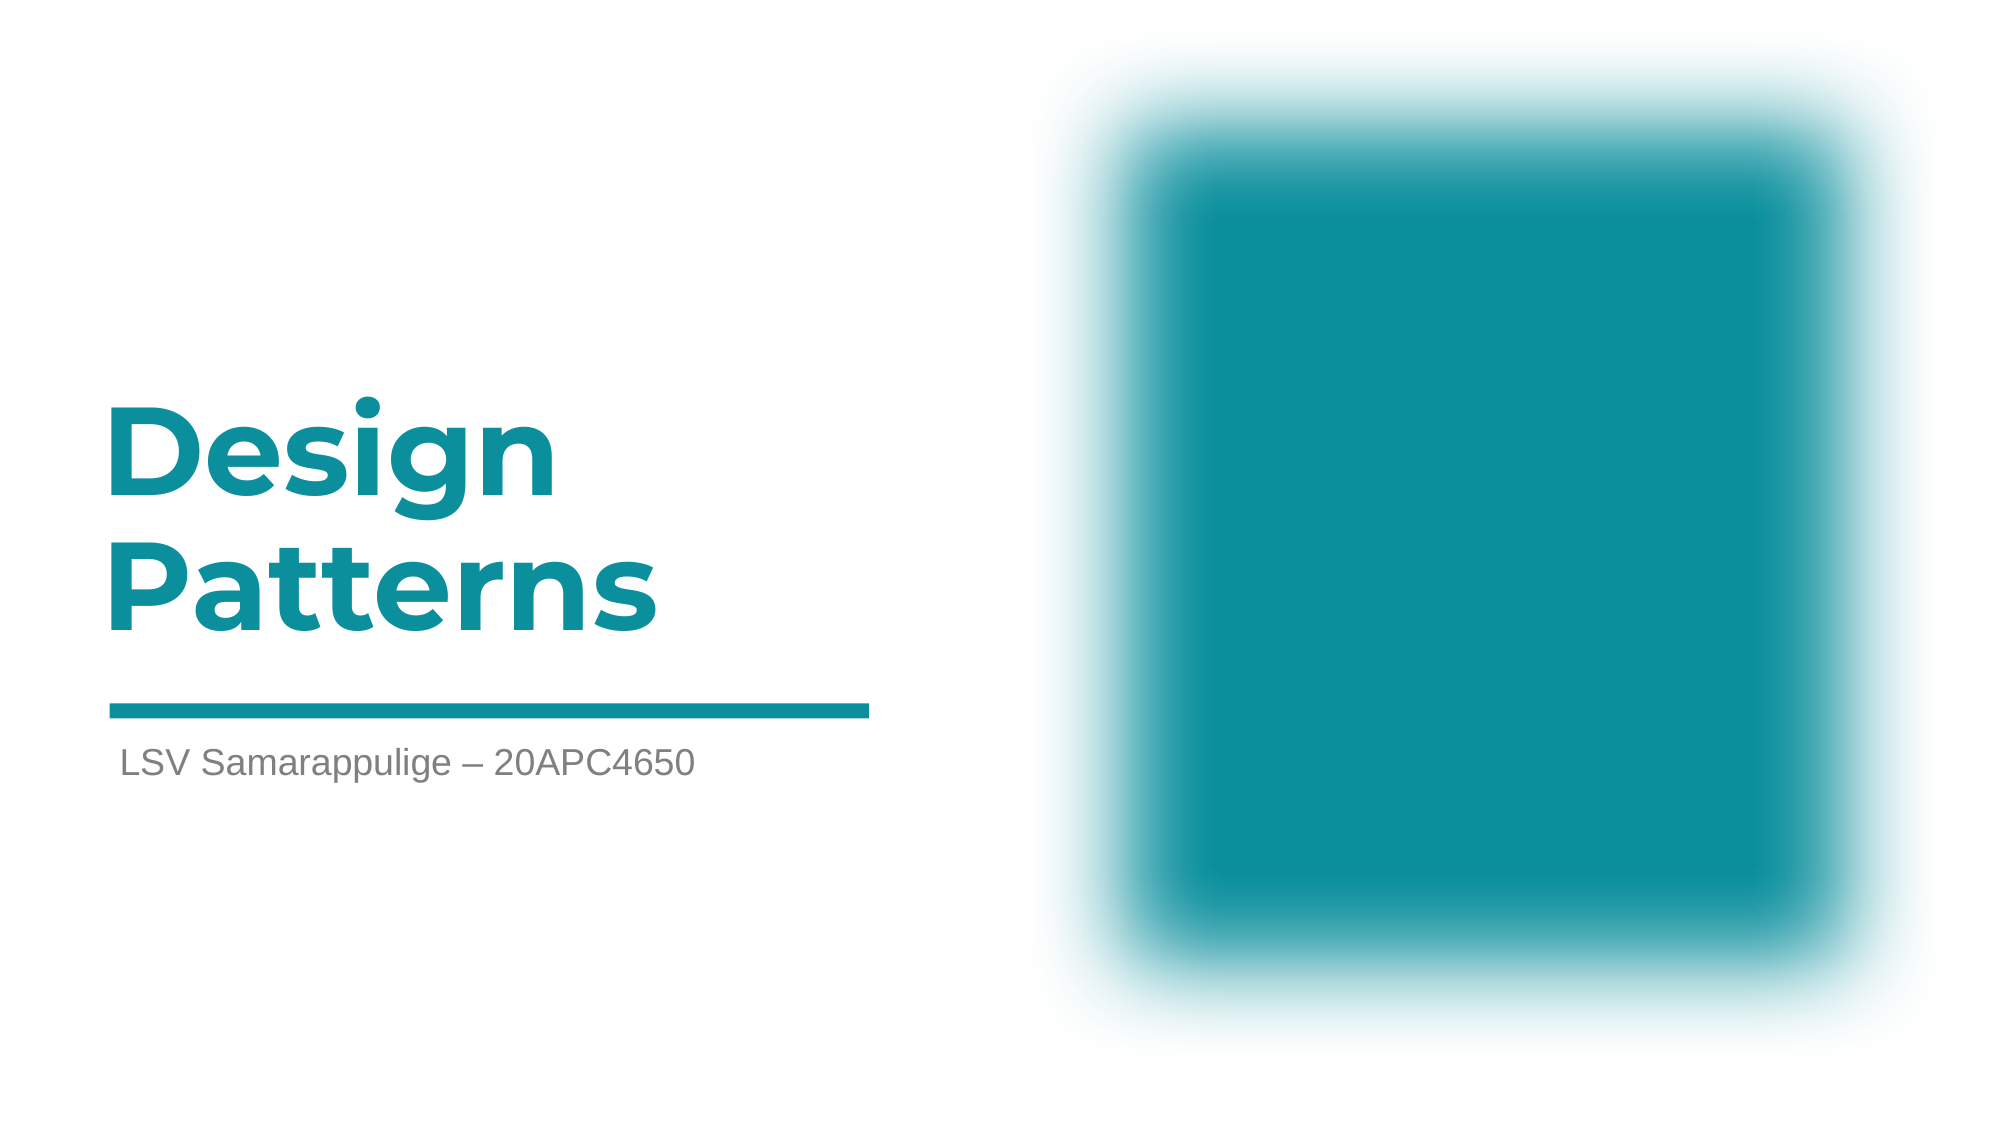

CONTENT
# Design Patterns
introduction
goals
topic
discussion
data

examples
LSV Samarappulige – 20APC4650
conclusion